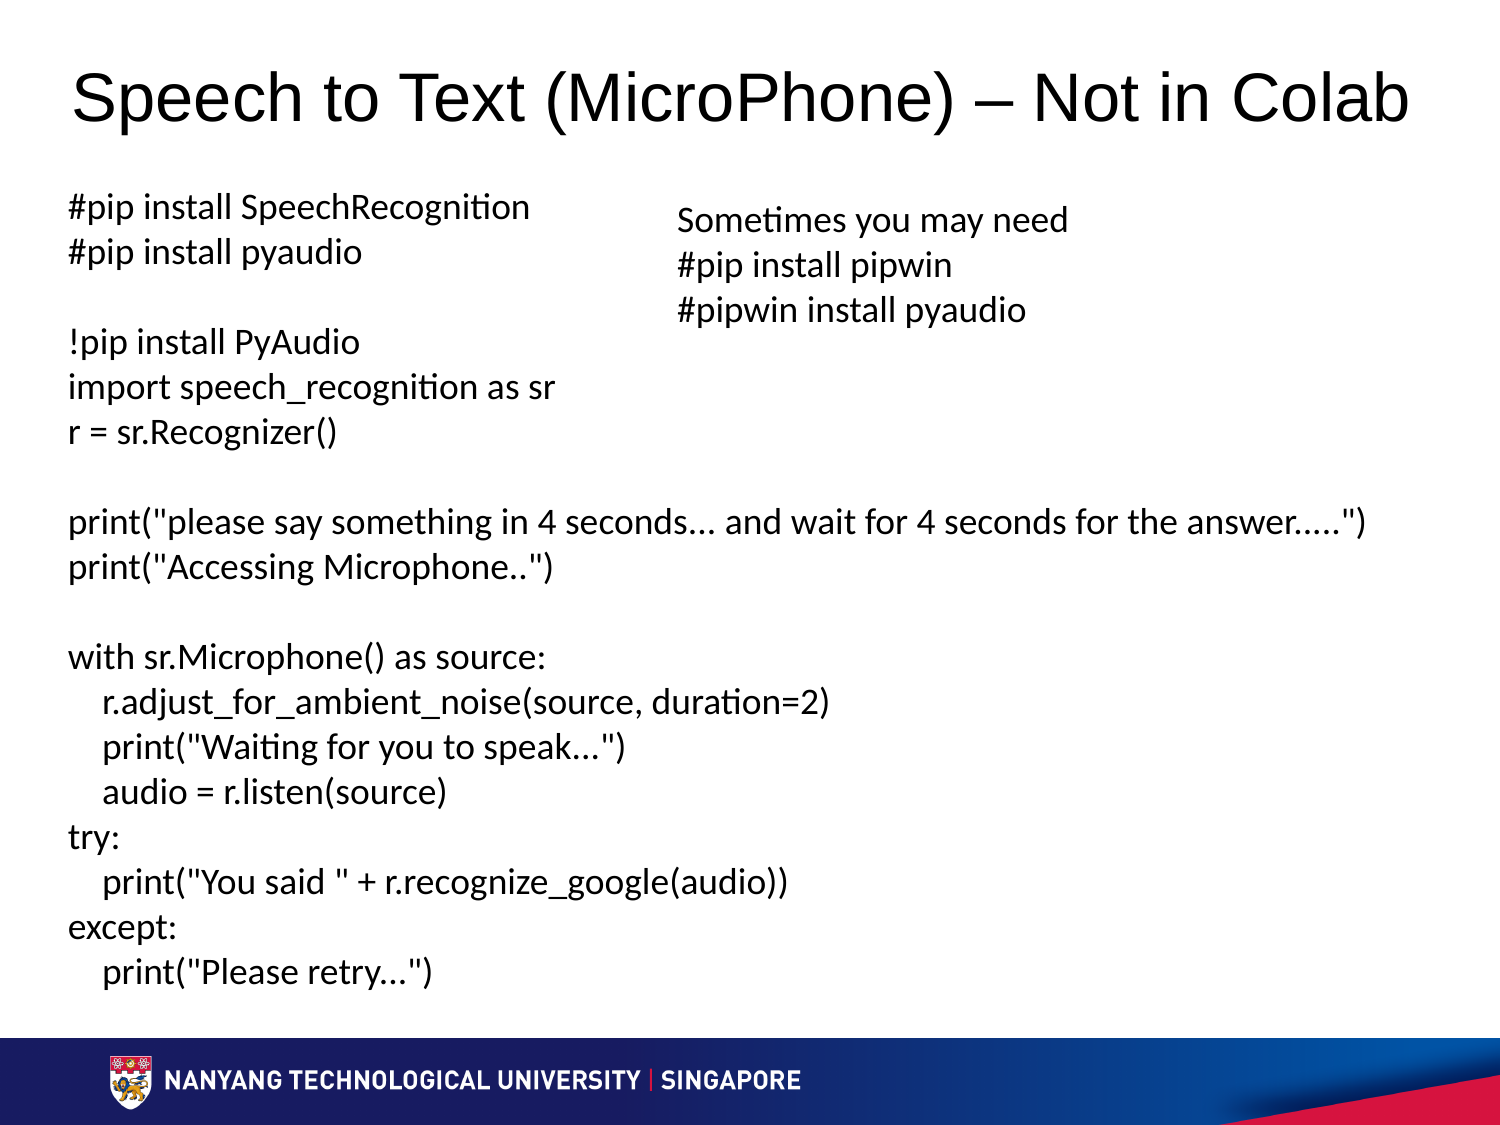

# Speech to Text (MicroPhone) – Not in Colab
#pip install SpeechRecognition
#pip install pyaudio

!pip install PyAudio
import speech_recognition as sr
r = sr.Recognizer()

print("please say something in 4 seconds... and wait for 4 seconds for the answer.....")
print("Accessing Microphone..")

with sr.Microphone() as source:
    r.adjust_for_ambient_noise(source, duration=2)
    print("Waiting for you to speak...")
    audio = r.listen(source)
try:
    print("You said " + r.recognize_google(audio))
except:
    print("Please retry...")
Sometimes you may need
#pip install pipwin
#pipwin install pyaudio